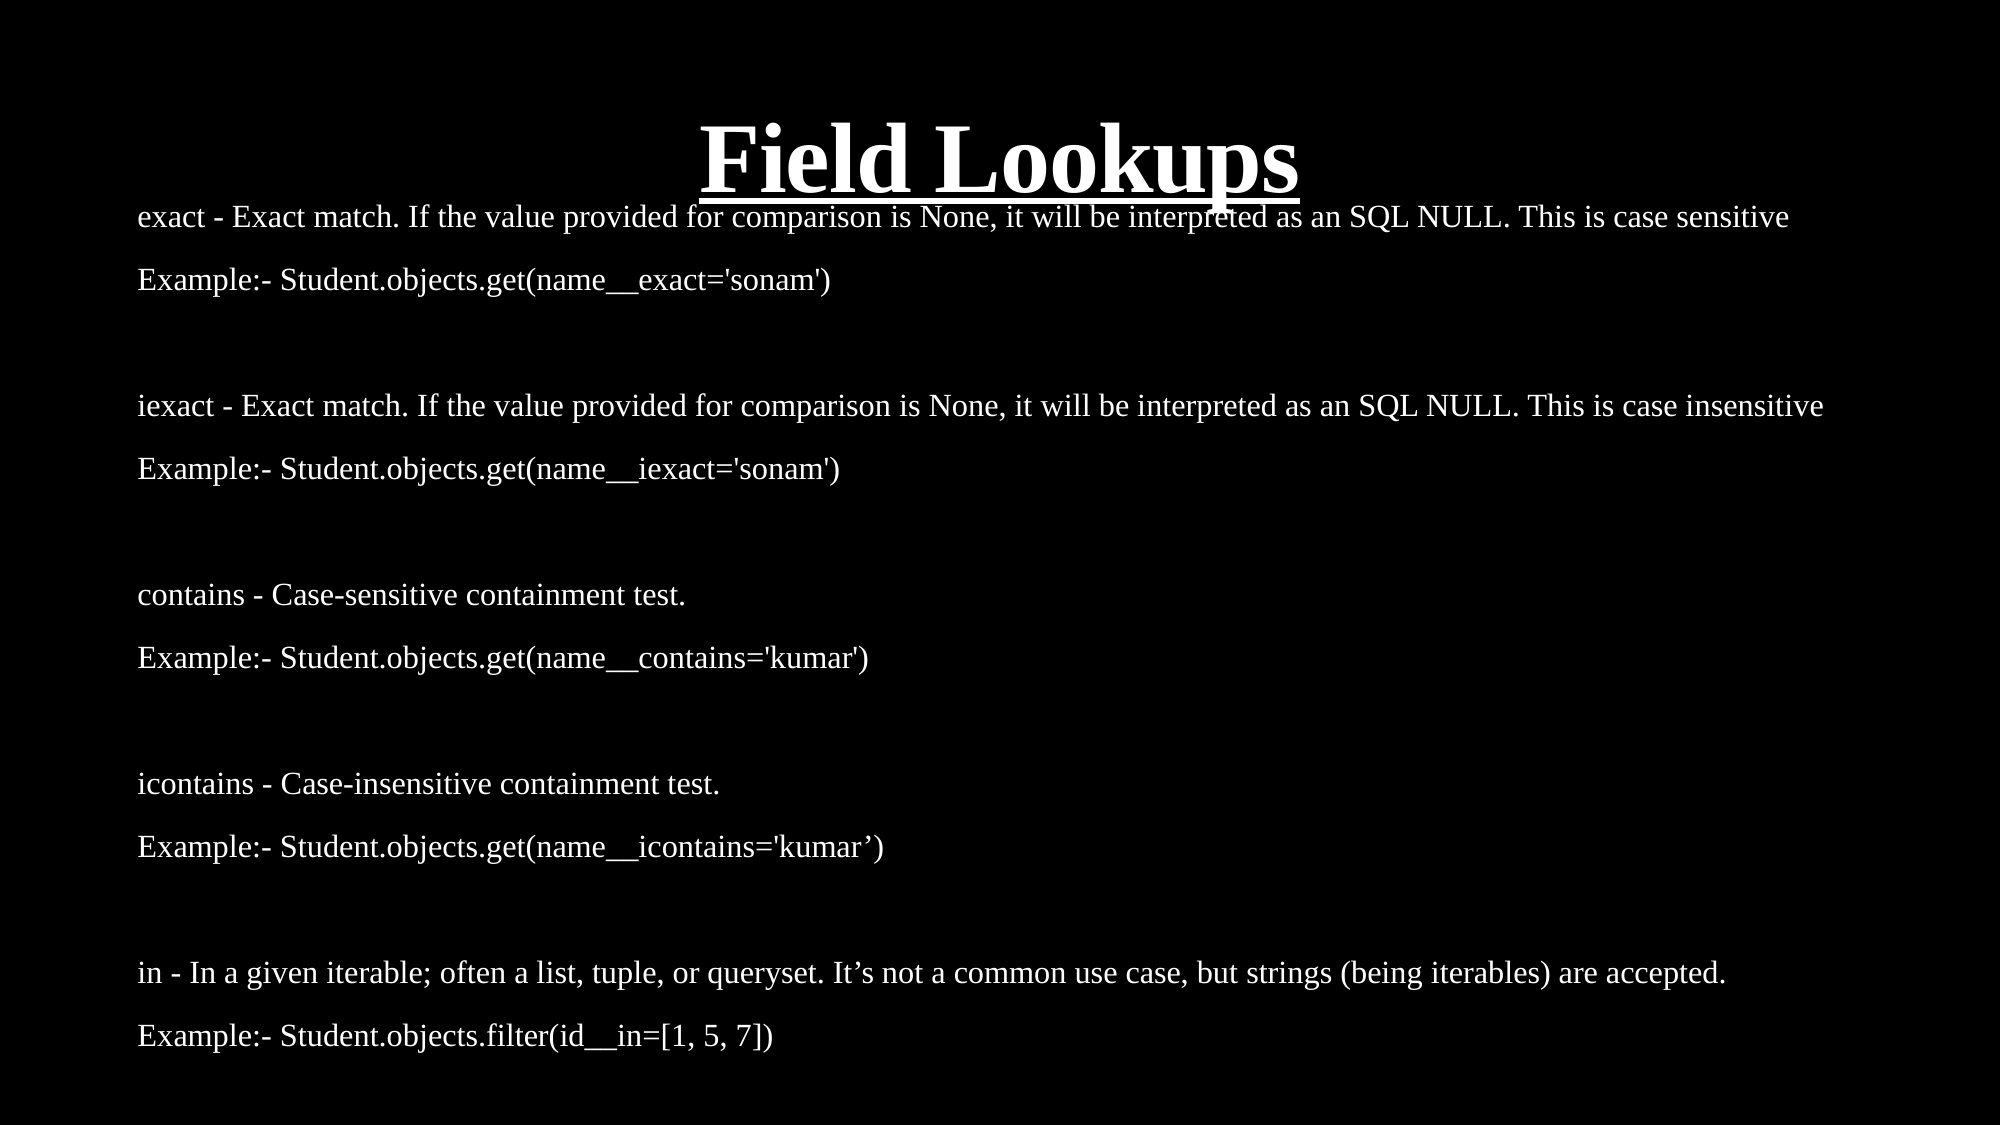

# Field Lookups
exact - Exact match. If the value provided for comparison is None, it will be interpreted as an SQL NULL. This is case sensitive
Example:- Student.objects.get(name__exact='sonam')

iexact - Exact match. If the value provided for comparison is None, it will be interpreted as an SQL NULL. This is case insensitive
Example:- Student.objects.get(name__iexact='sonam')

contains - Case-sensitive containment test.
Example:- Student.objects.get(name__contains='kumar')

icontains - Case-insensitive containment test.
Example:- Student.objects.get(name__icontains='kumar’)

in - In a given iterable; often a list, tuple, or queryset. It’s not a common use case, but strings (being iterables) are accepted.
Example:- Student.objects.filter(id__in=[1, 5, 7])